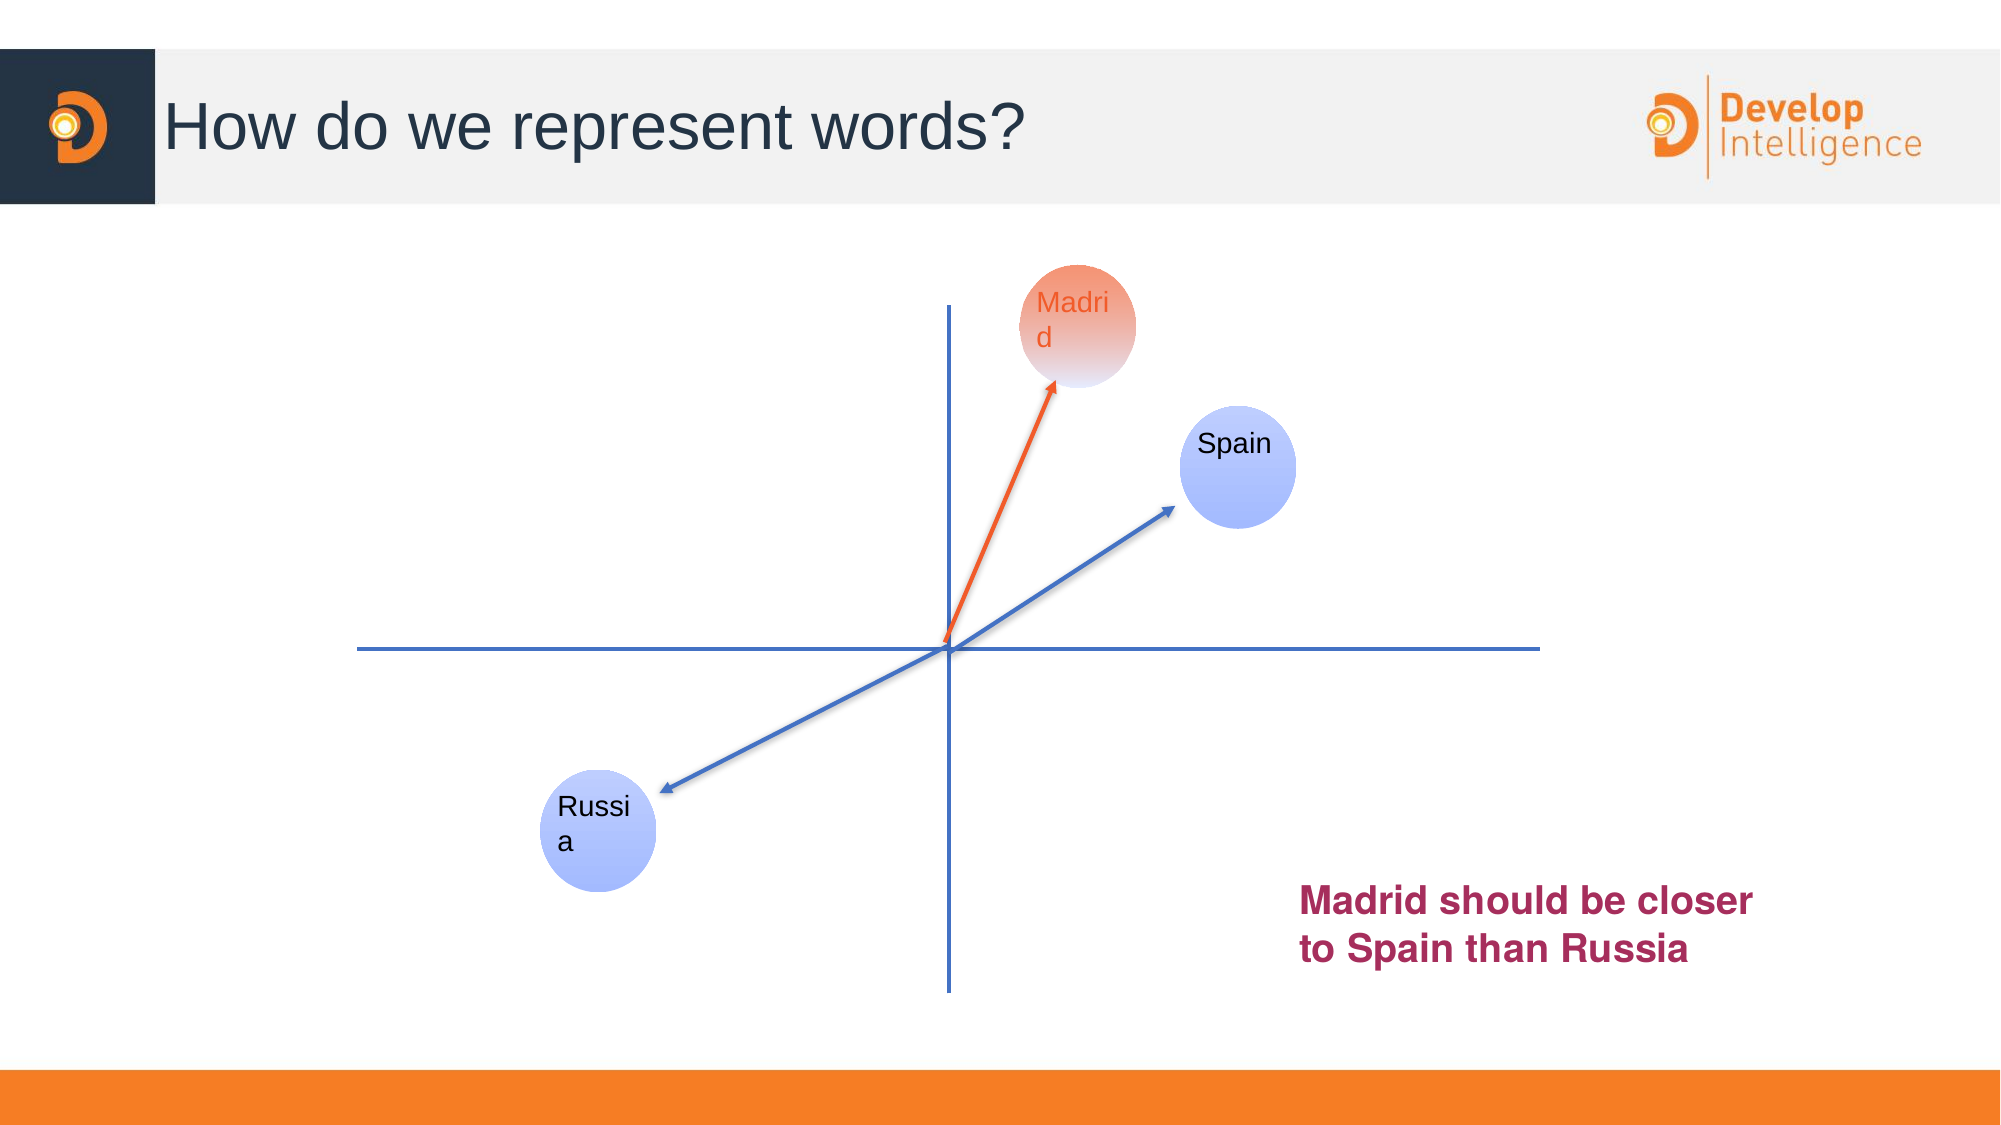

# How do we represent words?
Madrid

Spain

Russia
Madrid should be closer to Spain than Russia
37